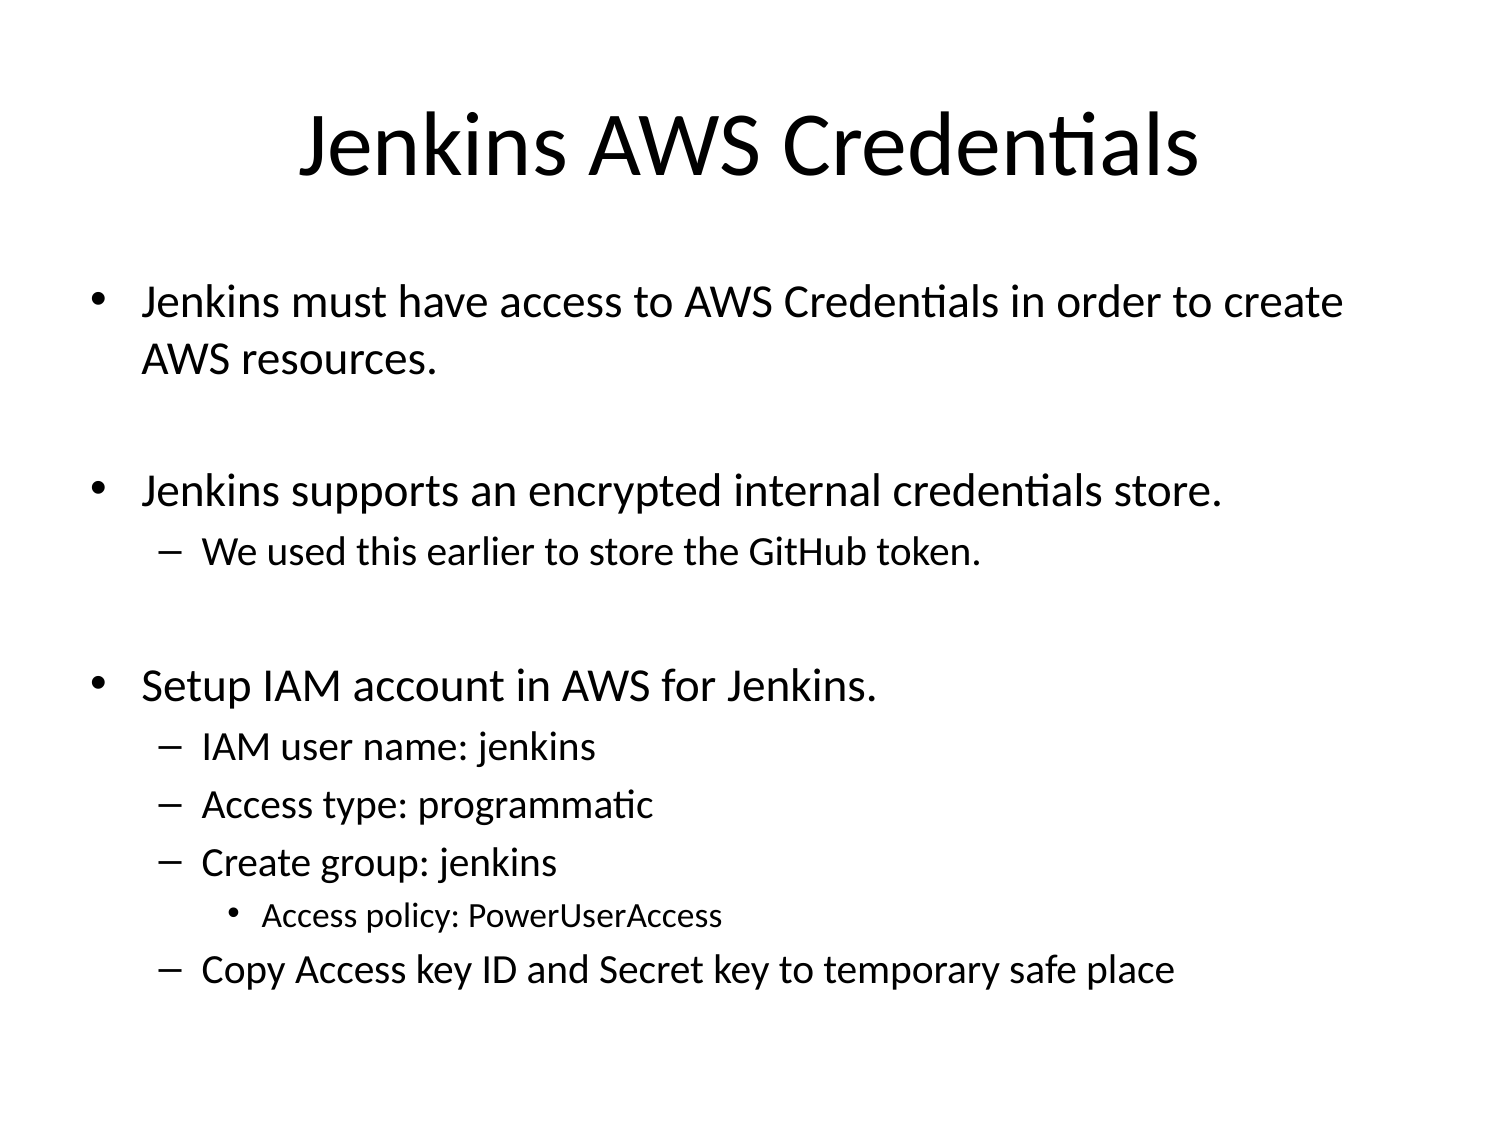

# Jenkins AWS Credentials
Jenkins must have access to AWS Credentials in order to create AWS resources.

Jenkins supports an encrypted internal credentials store.
We used this earlier to store the GitHub token.

Setup IAM account in AWS for Jenkins.
IAM user name: jenkins
Access type: programmatic
Create group: jenkins
Access policy: PowerUserAccess
Copy Access key ID and Secret key to temporary safe place